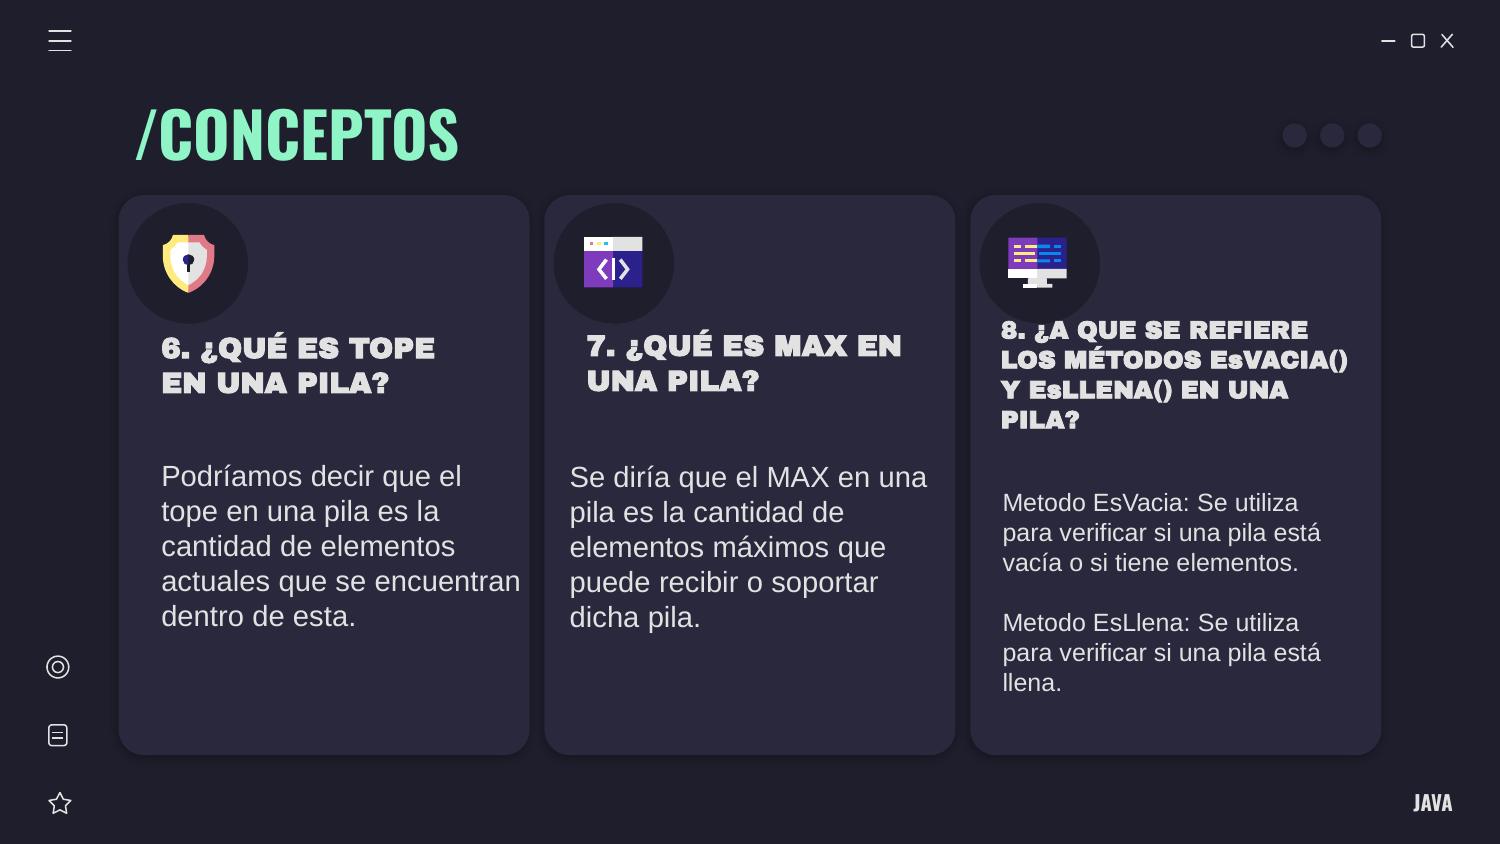

/CONCEPTOS

# 6. ¿QUÉ ES TOPE EN UNA PILA?
7. ¿QUÉ ES MAX EN UNA PILA?
8. ¿A QUE SE REFIERE LOS MÉTODOS EsVACIA() Y EsLLENA() EN UNA PILA?
Metodo EsVacia: Se utiliza para verificar si una pila está vacía o si tiene elementos.

Metodo EsLlena: Se utiliza para verificar si una pila está llena.

Se diría que el MAX en una pila es la cantidad de elementos máximos que puede recibir o soportar dicha pila.
Podríamos decir que el tope en una pila es la cantidad de elementos actuales que se encuentran dentro de esta.

JAVA